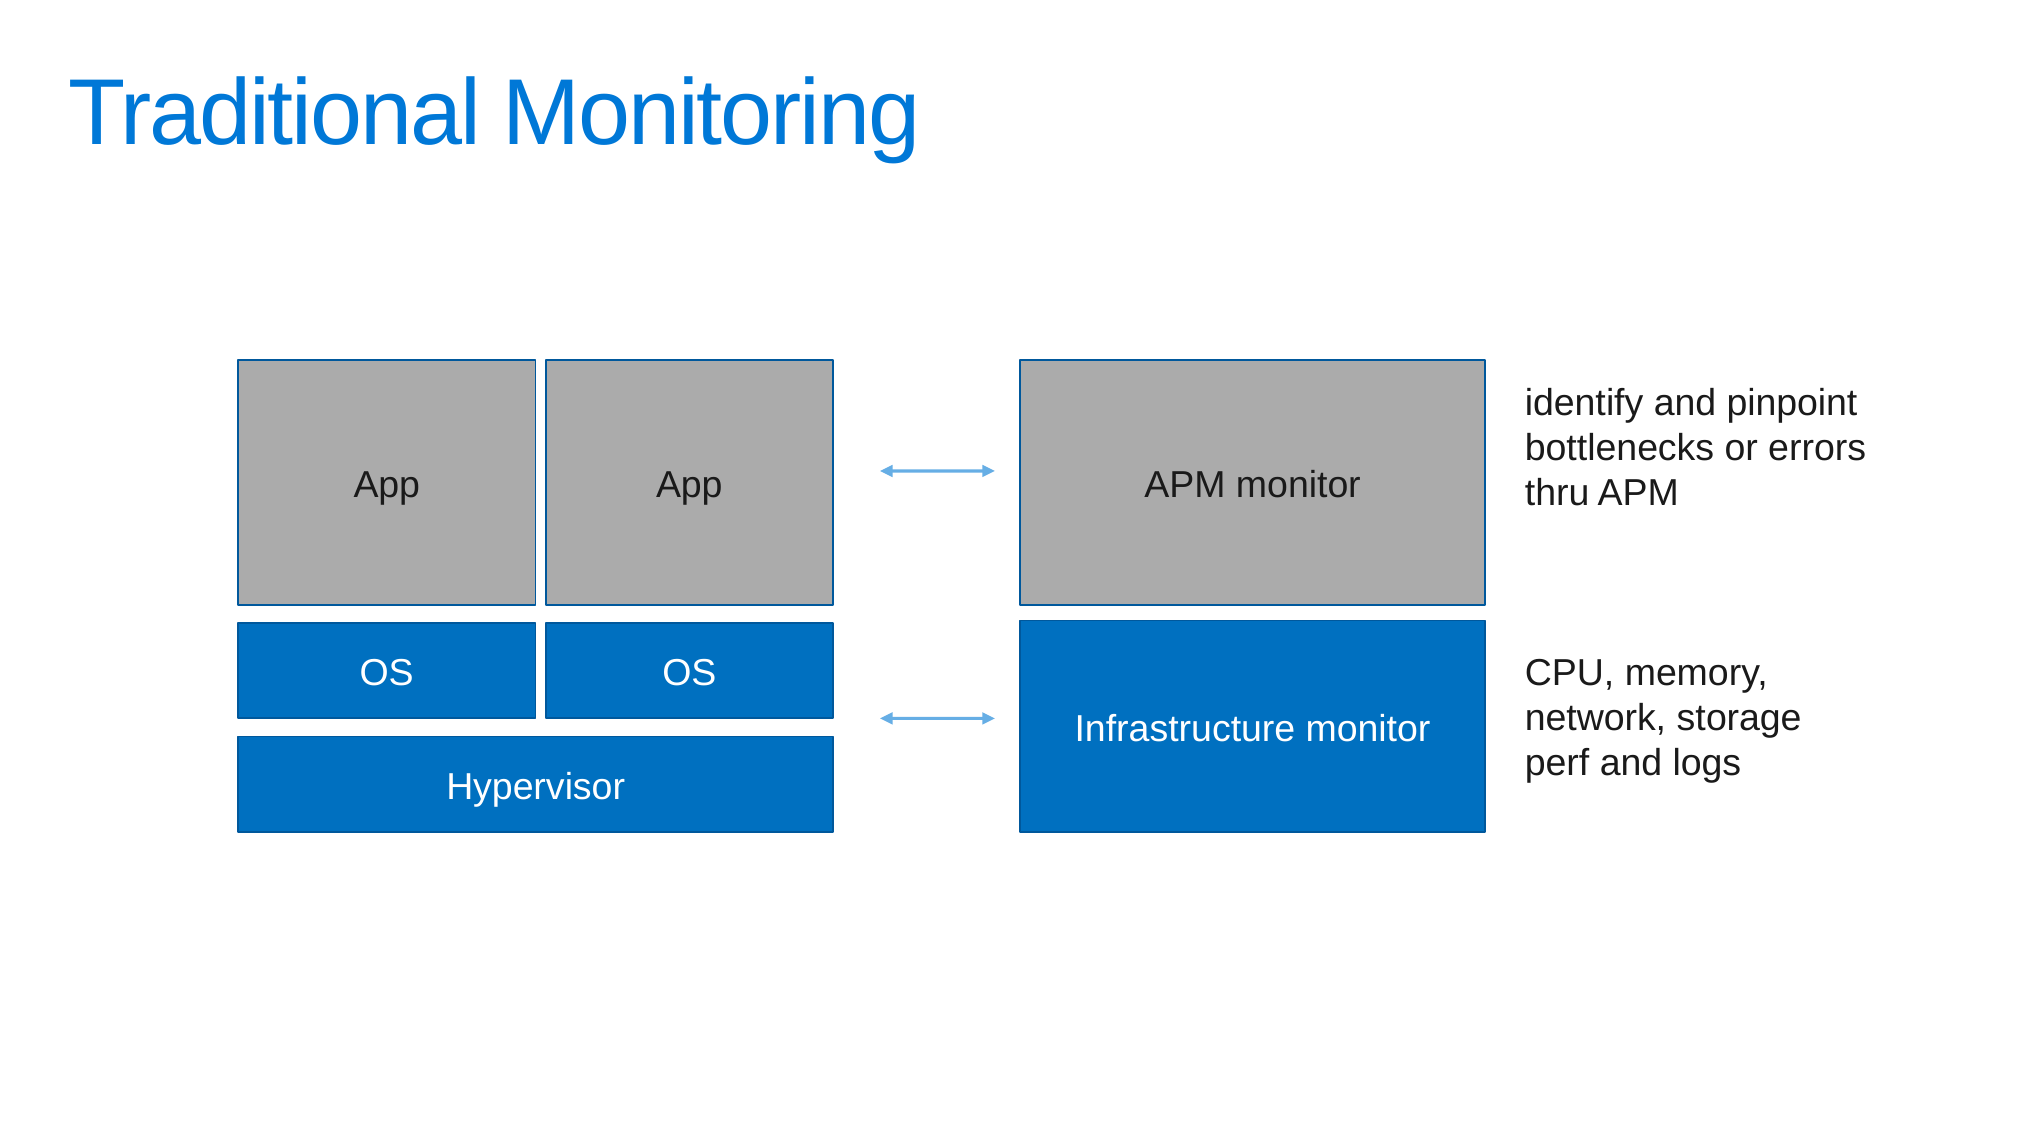

# Traditional Monitoring
APM monitor
App
App
identify and pinpoint bottlenecks or errors
thru APM

Infrastructure monitor
OS
OS
CPU, memory,
network, storage
perf and logs
Hypervisor